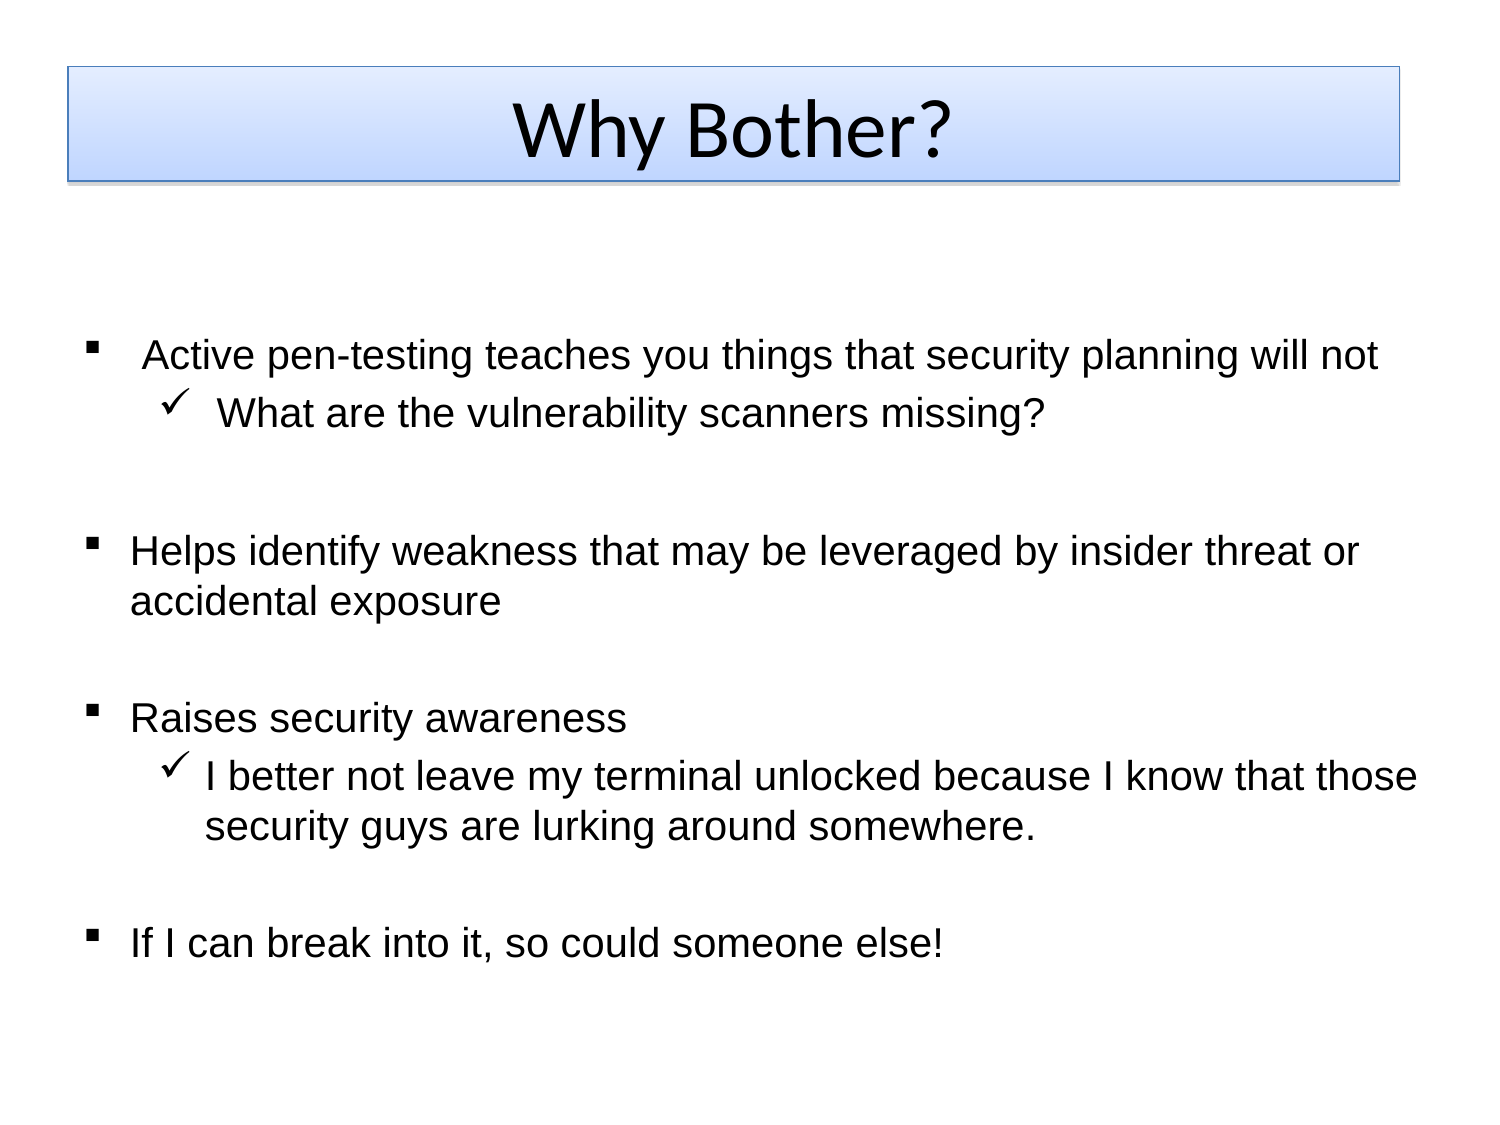

Why Bother?
 Active pen-testing teaches you things that security planning will not
 What are the vulnerability scanners missing?

Helps identify weakness that may be leveraged by insider threat or accidental exposure

Raises security awareness
I better not leave my terminal unlocked because I know that those security guys are lurking around somewhere.

If I can break into it, so could someone else!